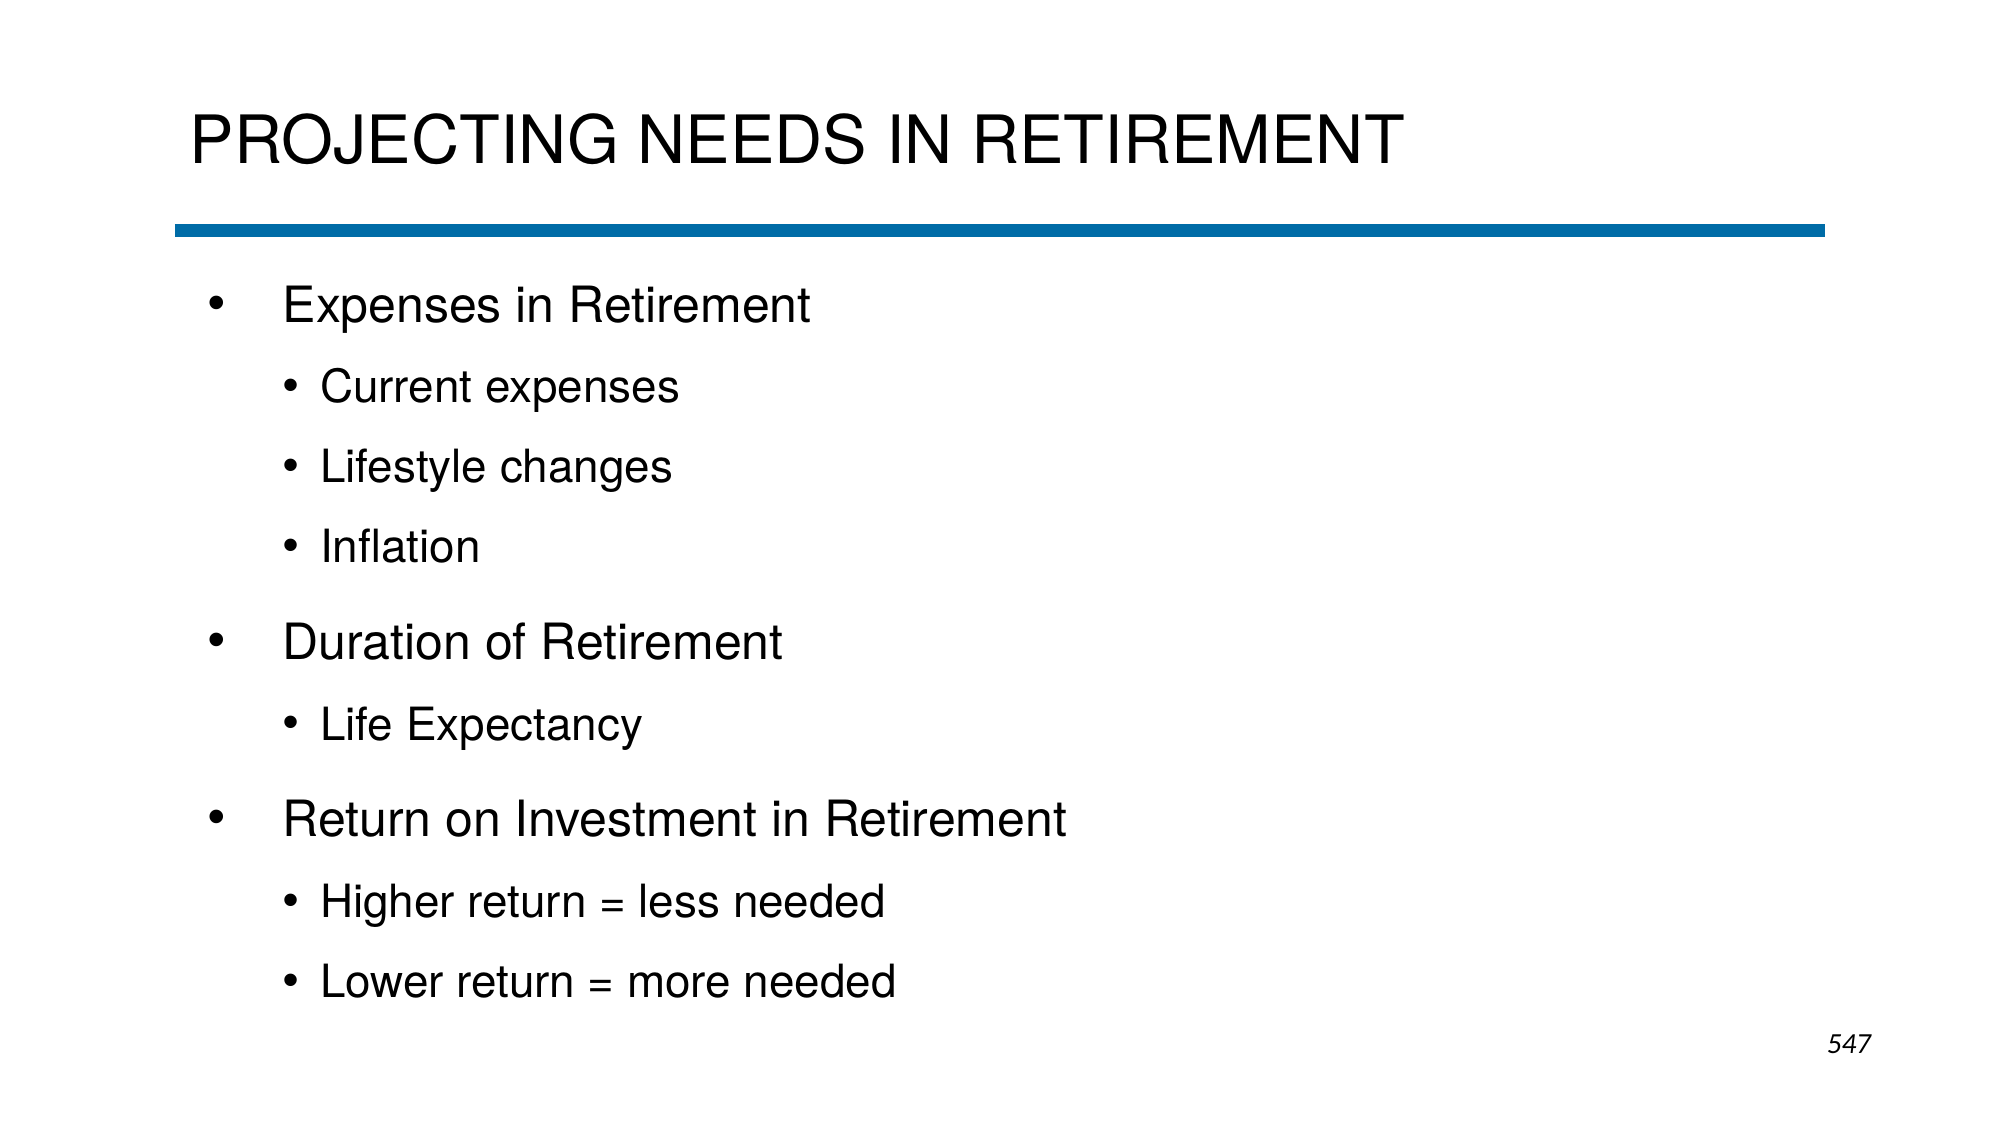

# Projecting Needs in Retirement
Expenses in Retirement
Current expenses
Lifestyle changes
Inflation
Duration of Retirement
Life Expectancy
Return on Investment in Retirement
Higher return = less needed
Lower return = more needed

1-547